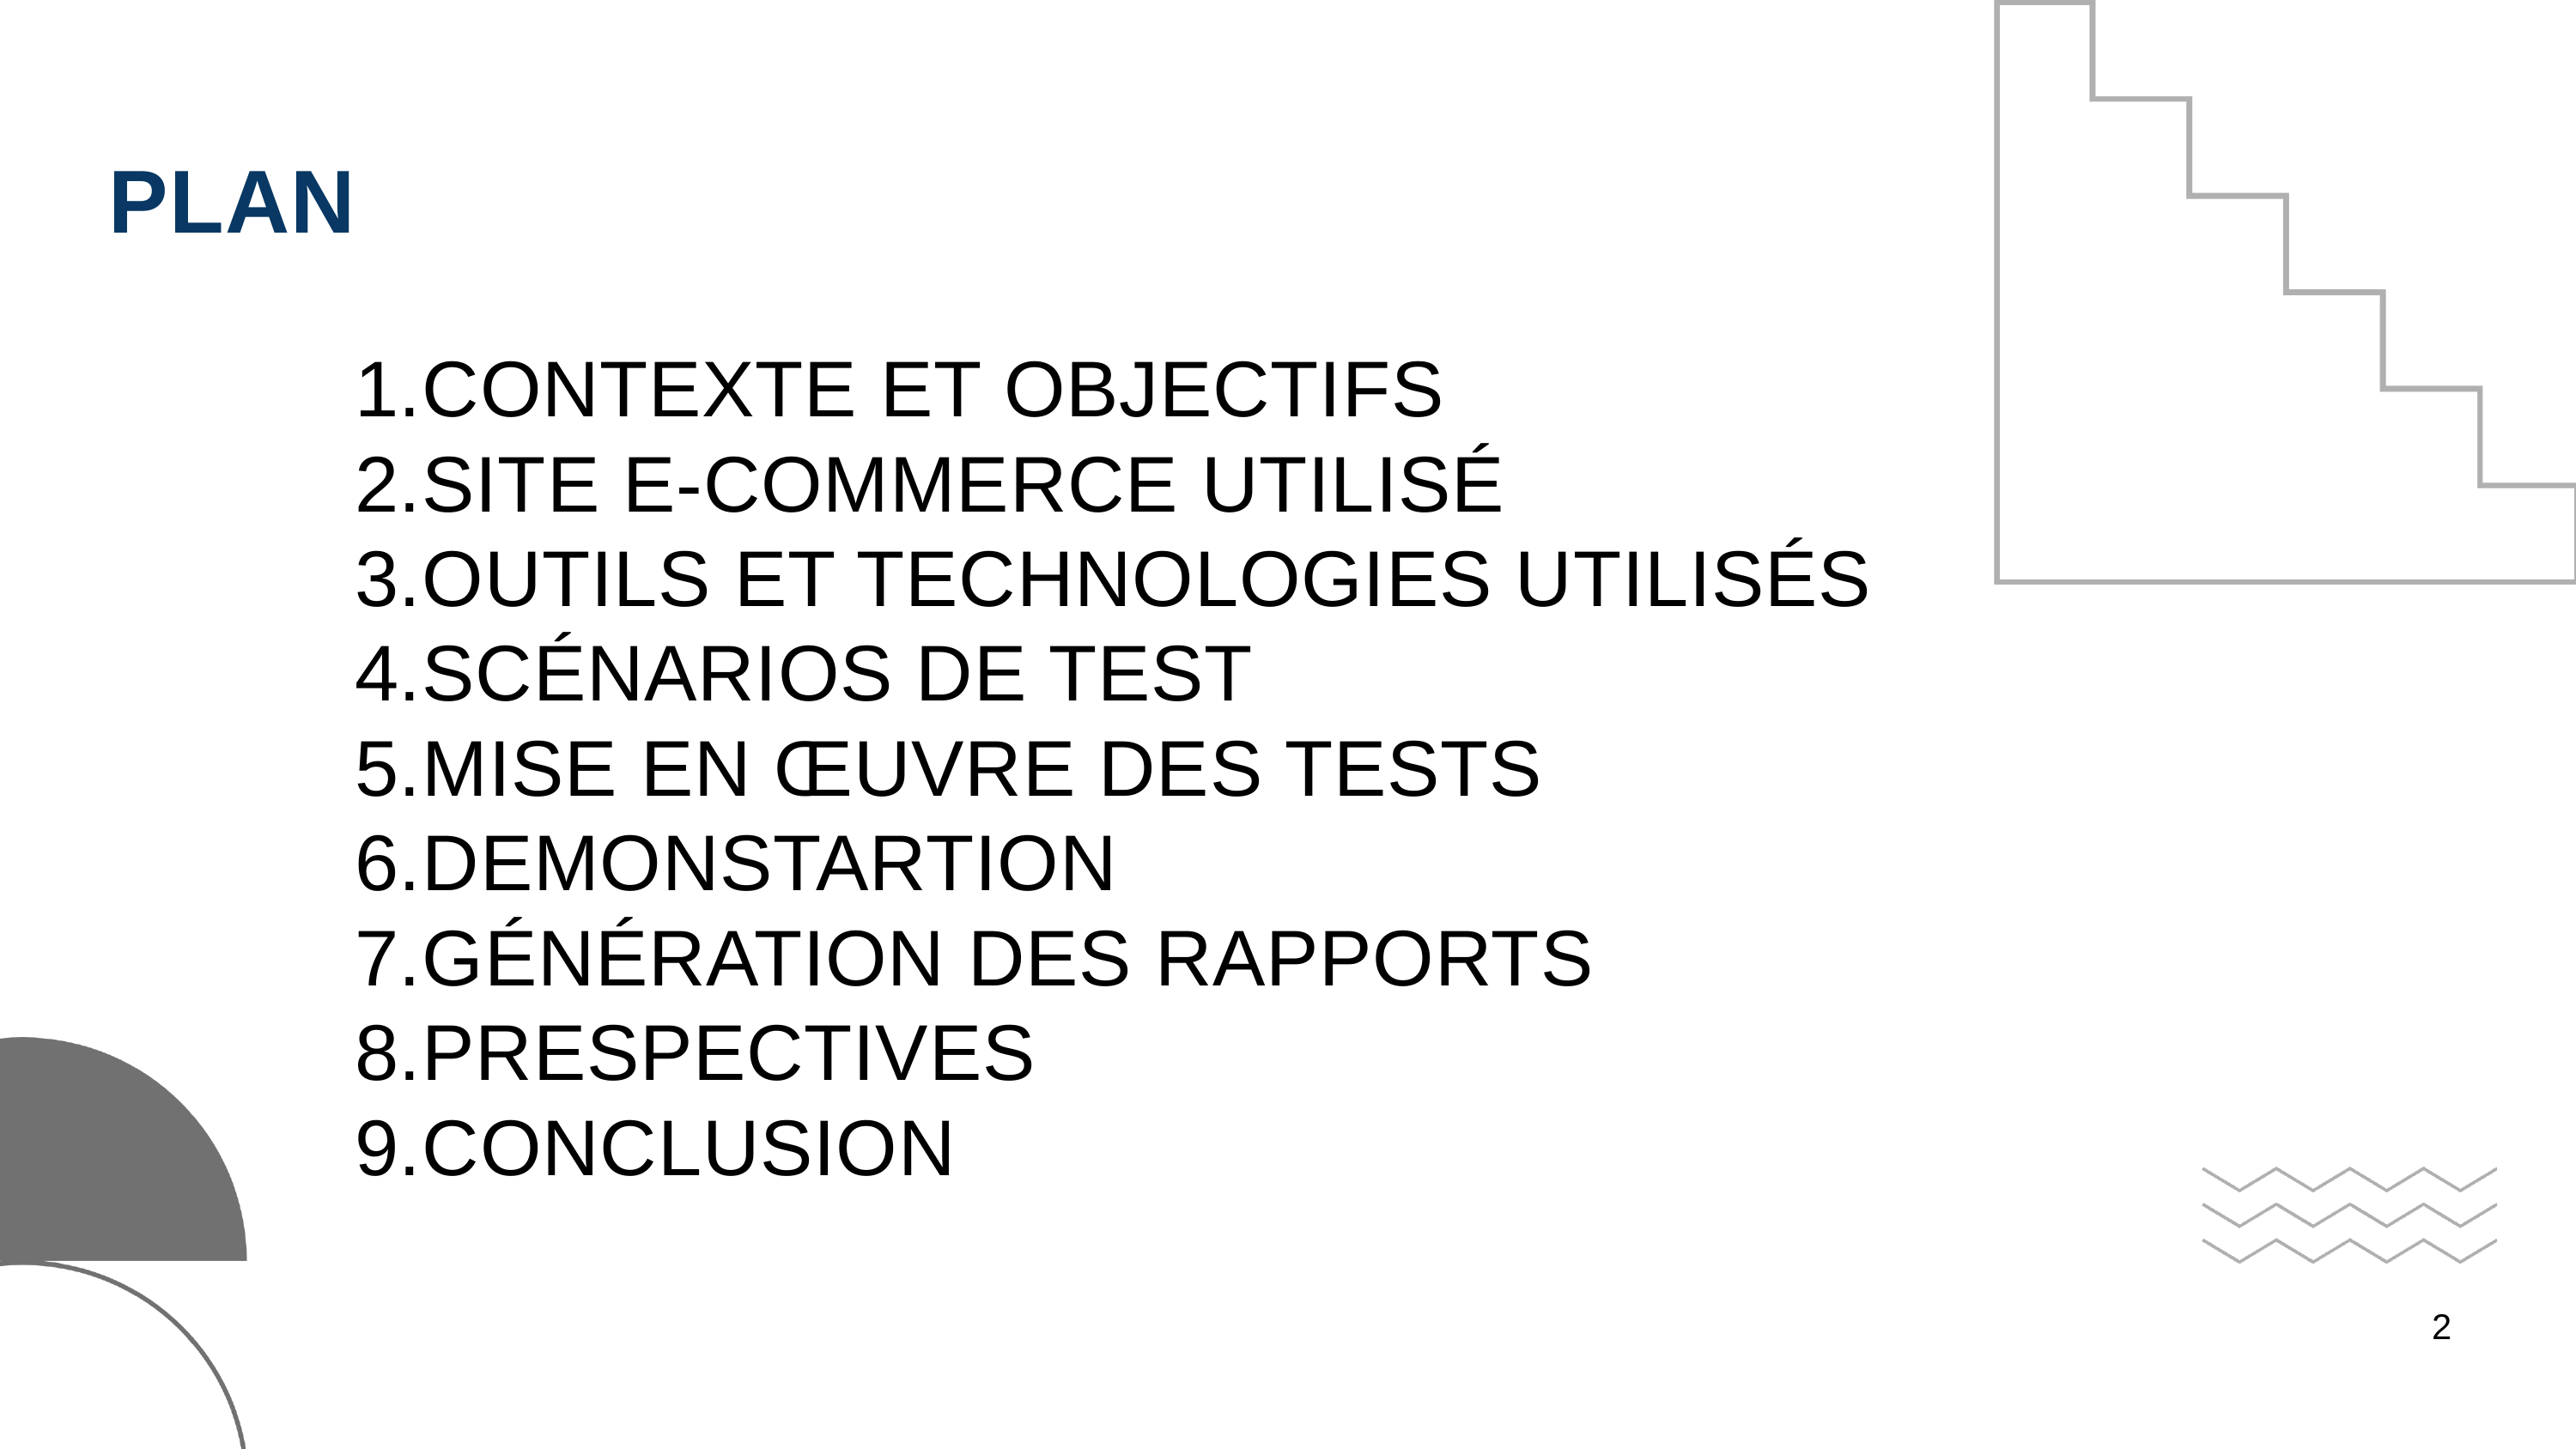

PLAN
CONTEXTE ET OBJECTIFS
SITE E-COMMERCE UTILISÉ
OUTILS ET TECHNOLOGIES UTILISÉS
SCÉNARIOS DE TEST
MISE EN ŒUVRE DES TESTS
DEMONSTARTION
GÉNÉRATION DES RAPPORTS
PRESPECTIVES
CONCLUSION

2